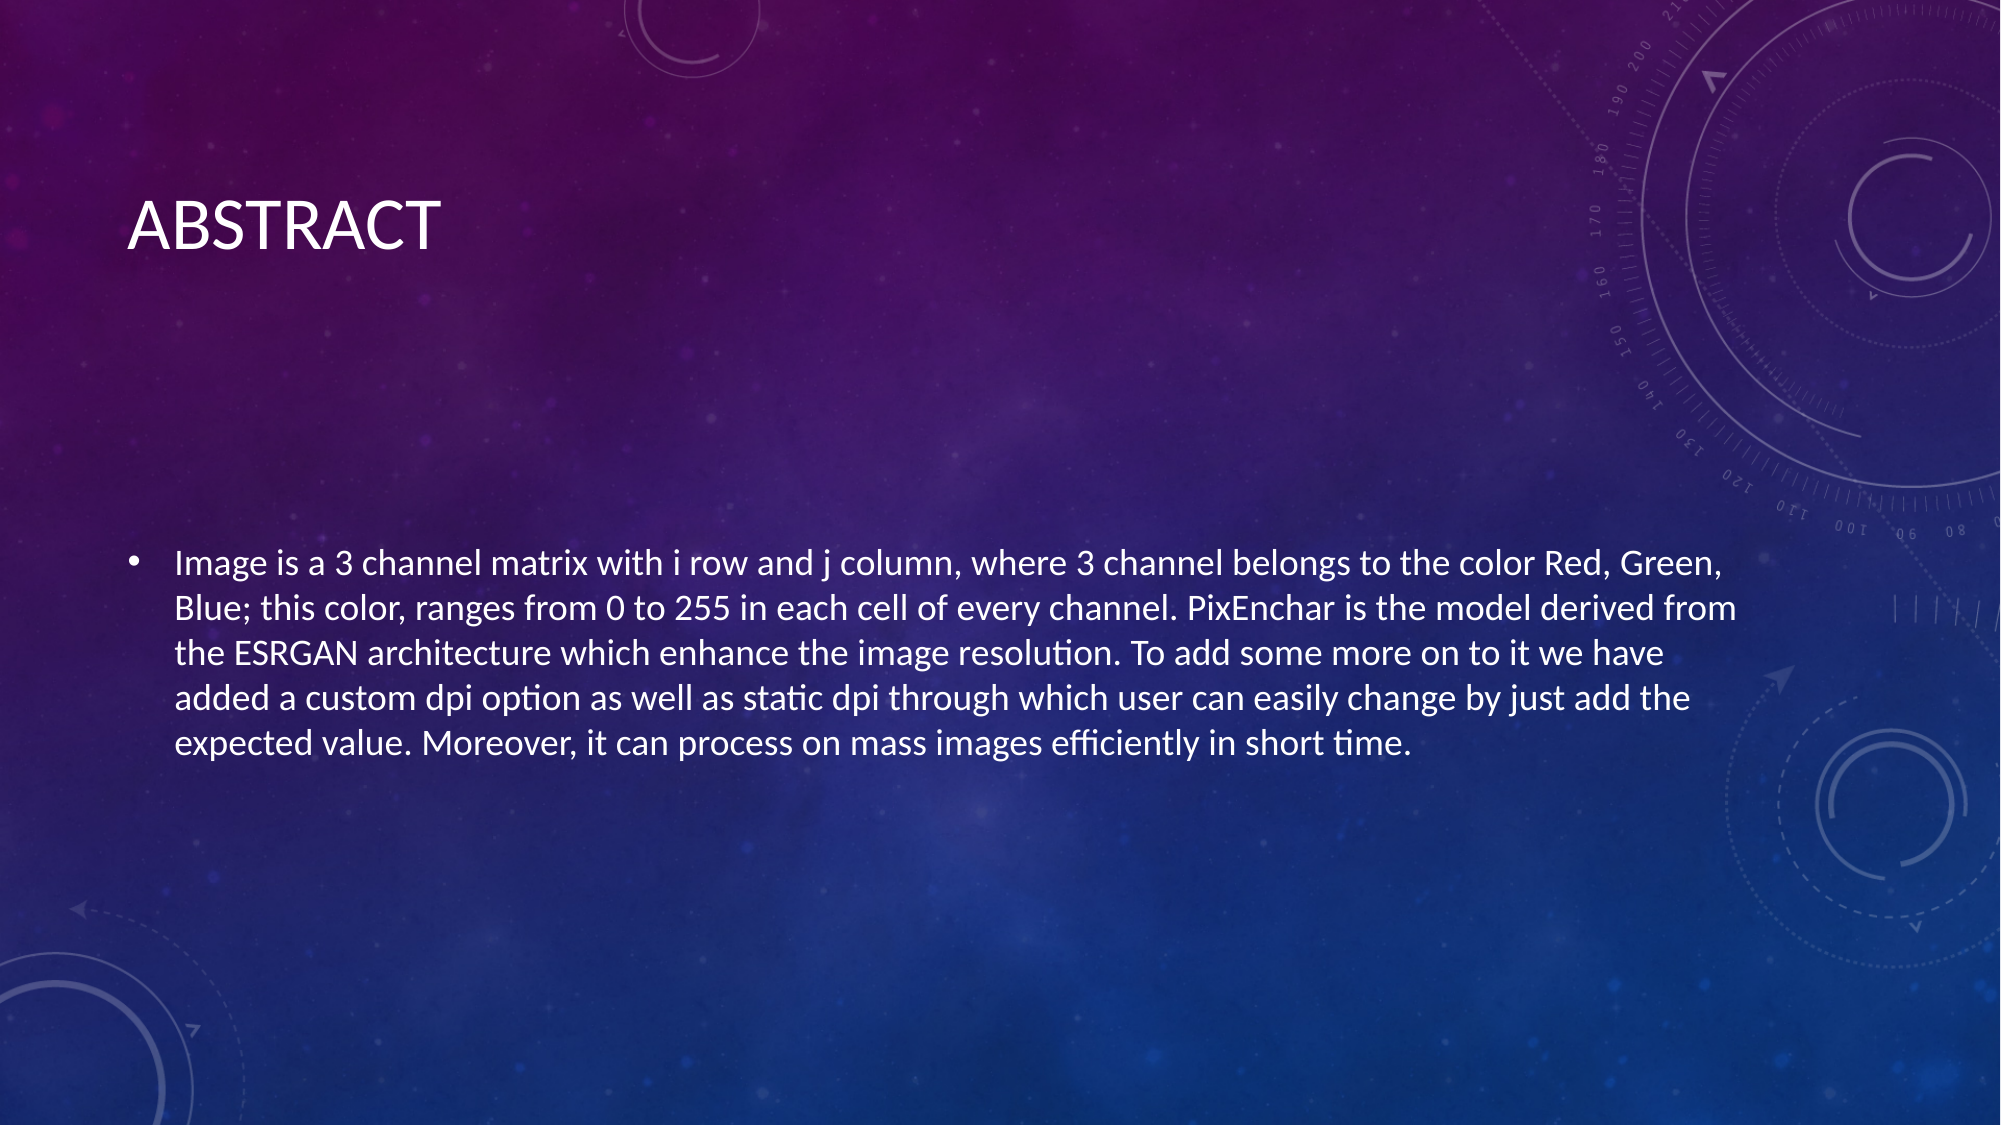

# Abstract
Image is a 3 channel matrix with i row and j column, where 3 channel belongs to the color Red, Green, Blue; this color, ranges from 0 to 255 in each cell of every channel. PixEnchar is the model derived from the ESRGAN architecture which enhance the image resolution. To add some more on to it we have added a custom dpi option as well as static dpi through which user can easily change by just add the expected value. Moreover, it can process on mass images efficiently in short time.